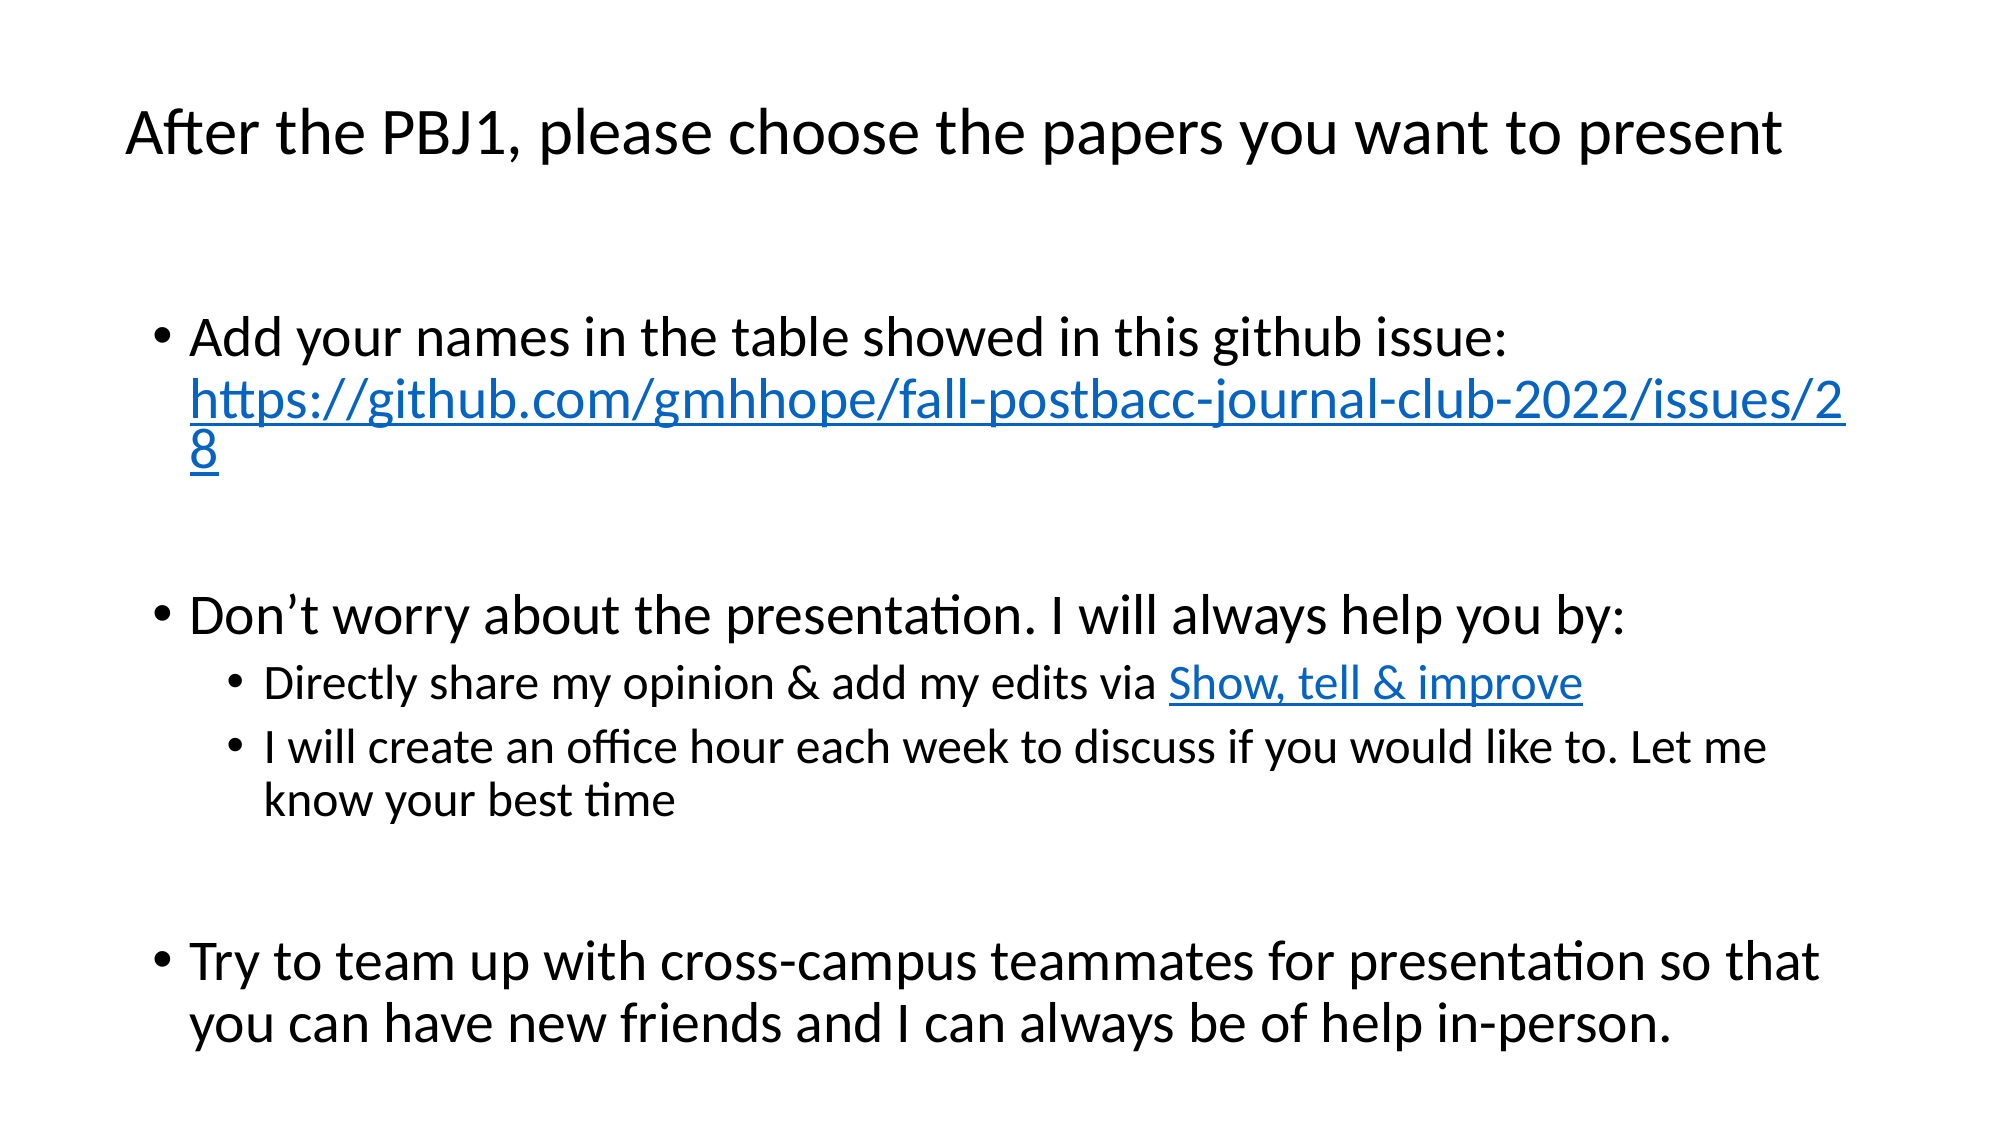

# After the PBJ1, please choose the papers you want to present
Add your names in the table showed in this github issue: https://github.com/gmhhope/fall-postbacc-journal-club-2022/issues/28

Don’t worry about the presentation. I will always help you by:
Directly share my opinion & add my edits via Show, tell & improve
I will create an office hour each week to discuss if you would like to. Let me know your best time

Try to team up with cross-campus teammates for presentation so that you can have new friends and I can always be of help in-person.